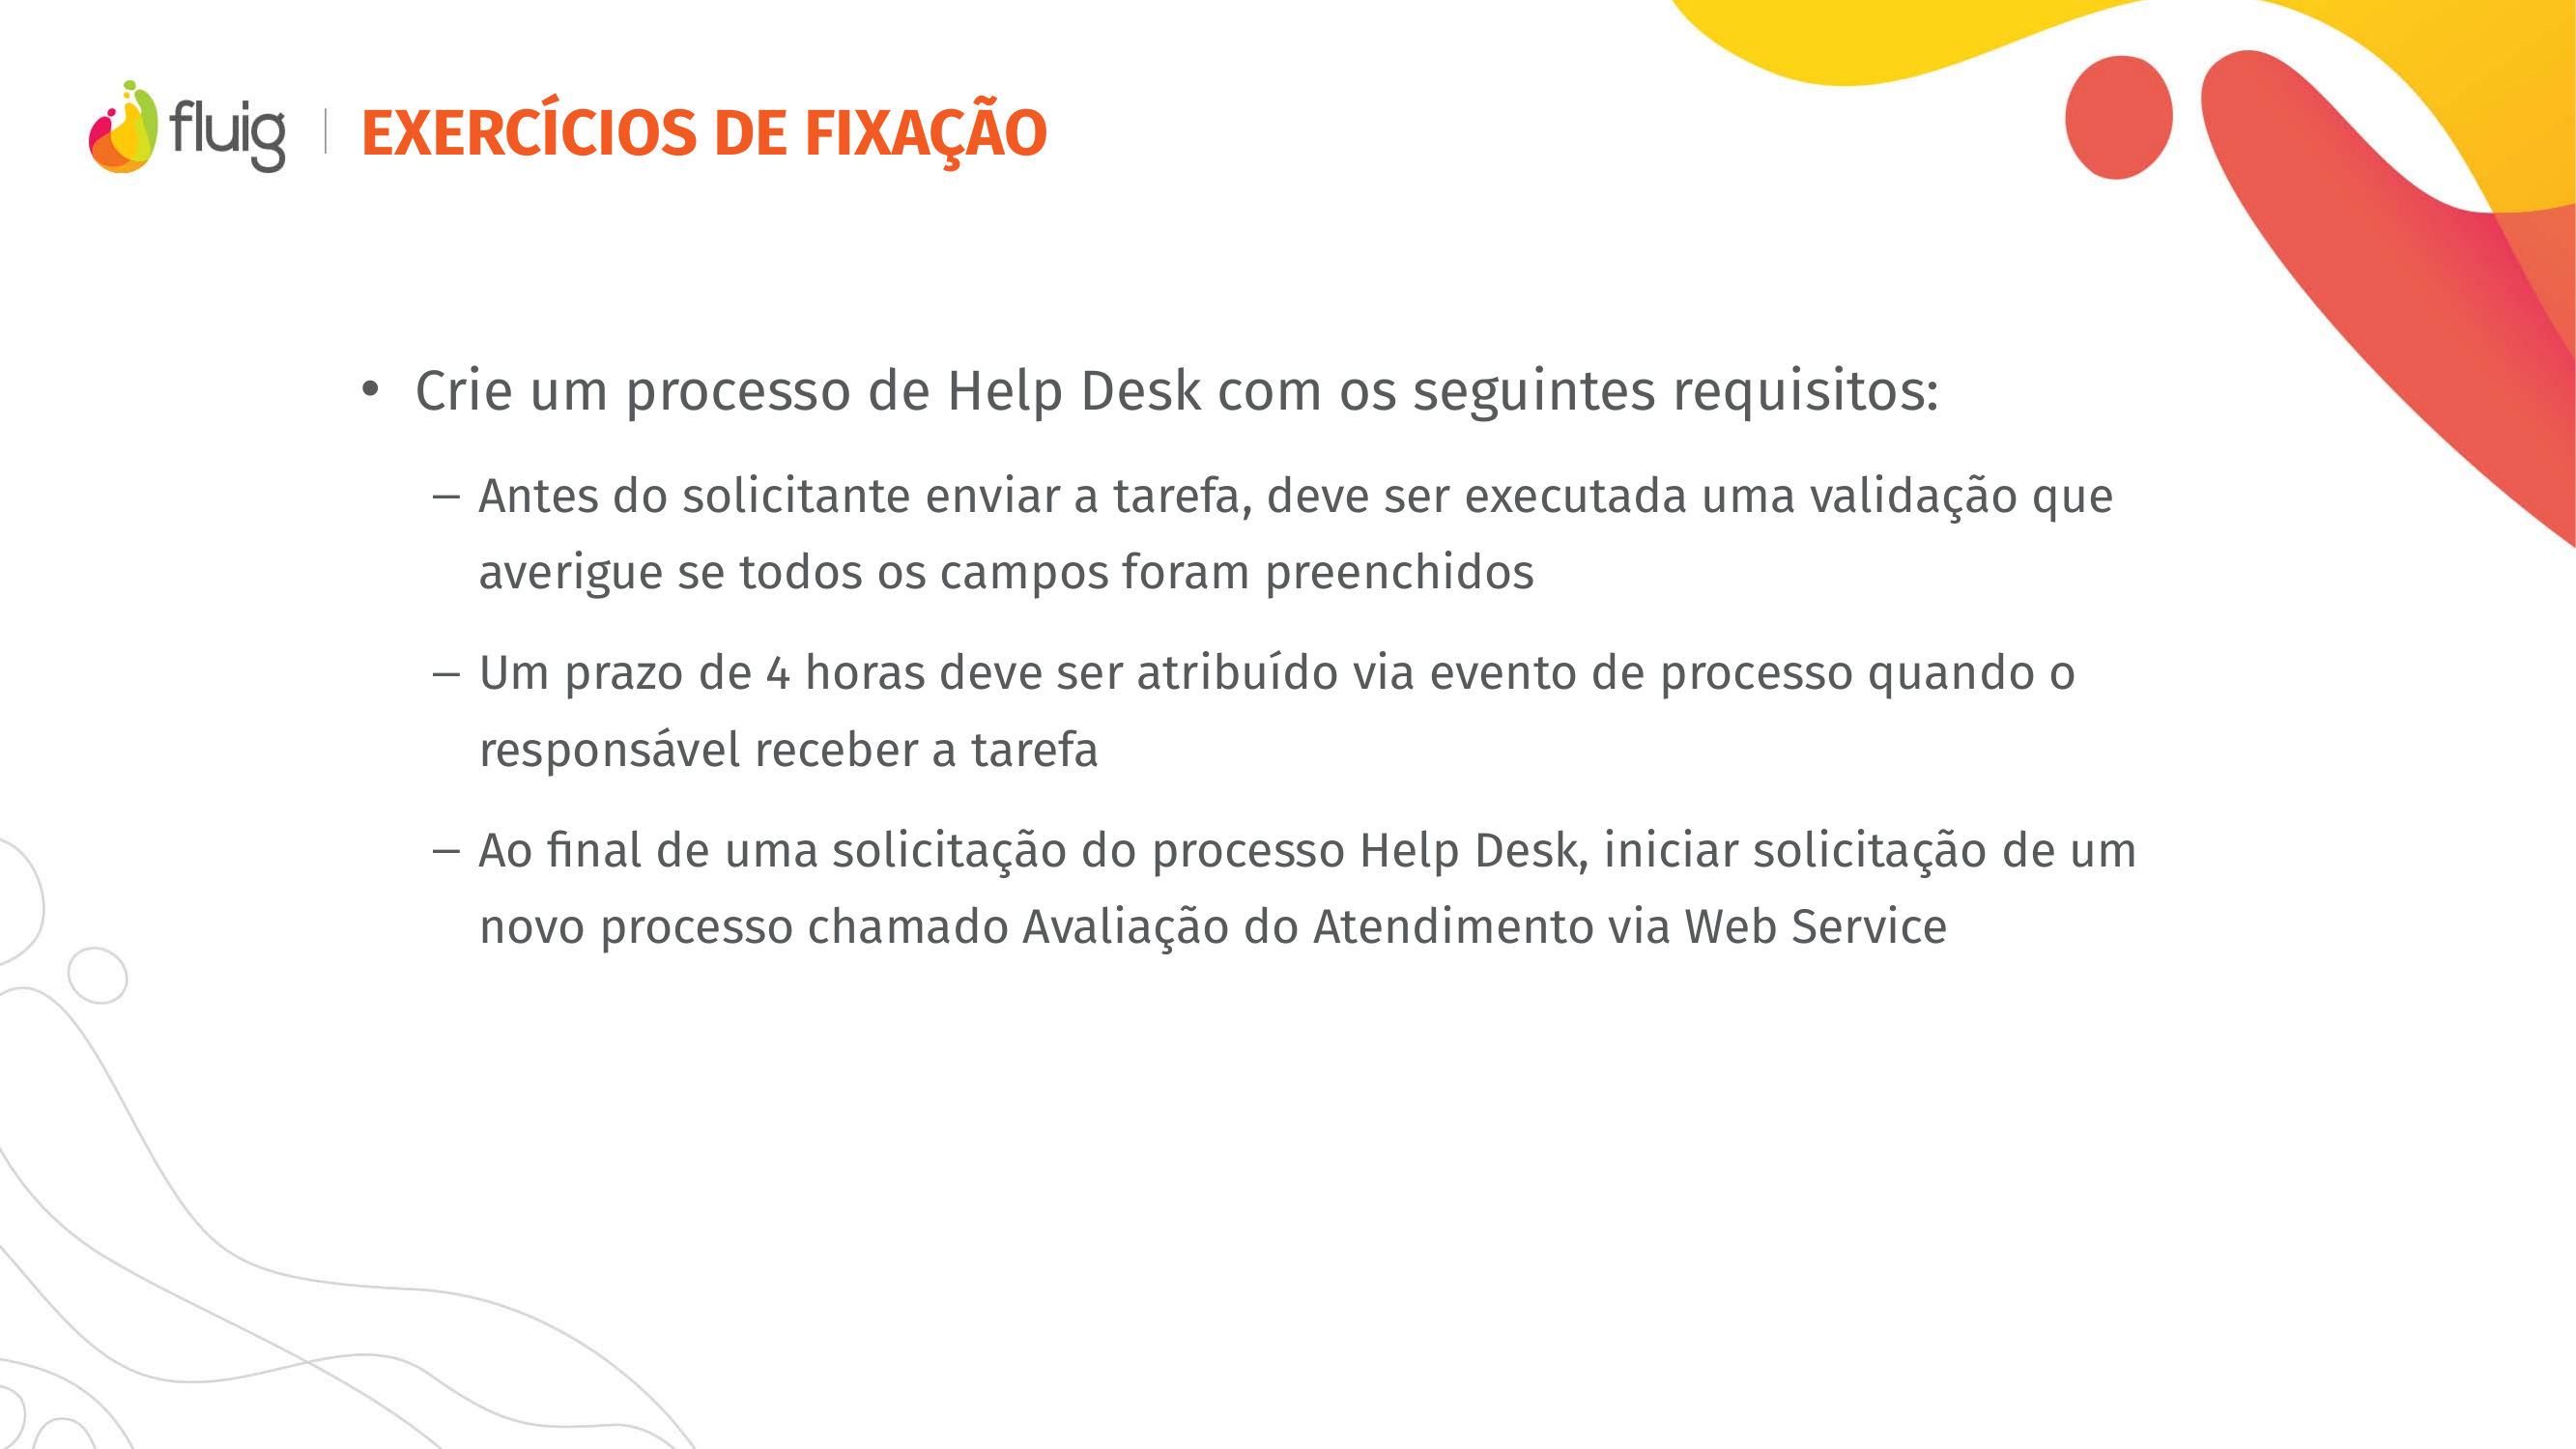

# Exercícios de fixação
Crie um processo de Help Desk com os seguintes requisitos:
Antes do solicitante enviar a tarefa, deve ser executada uma validação que averigue se todos os campos foram preenchidos
Um prazo de 4 horas deve ser atribuído via evento de processo quando o responsável receber a tarefa
Ao final de uma solicitação do processo Help Desk, iniciar solicitação de um novo processo chamado Avaliação do Atendimento via Web Service